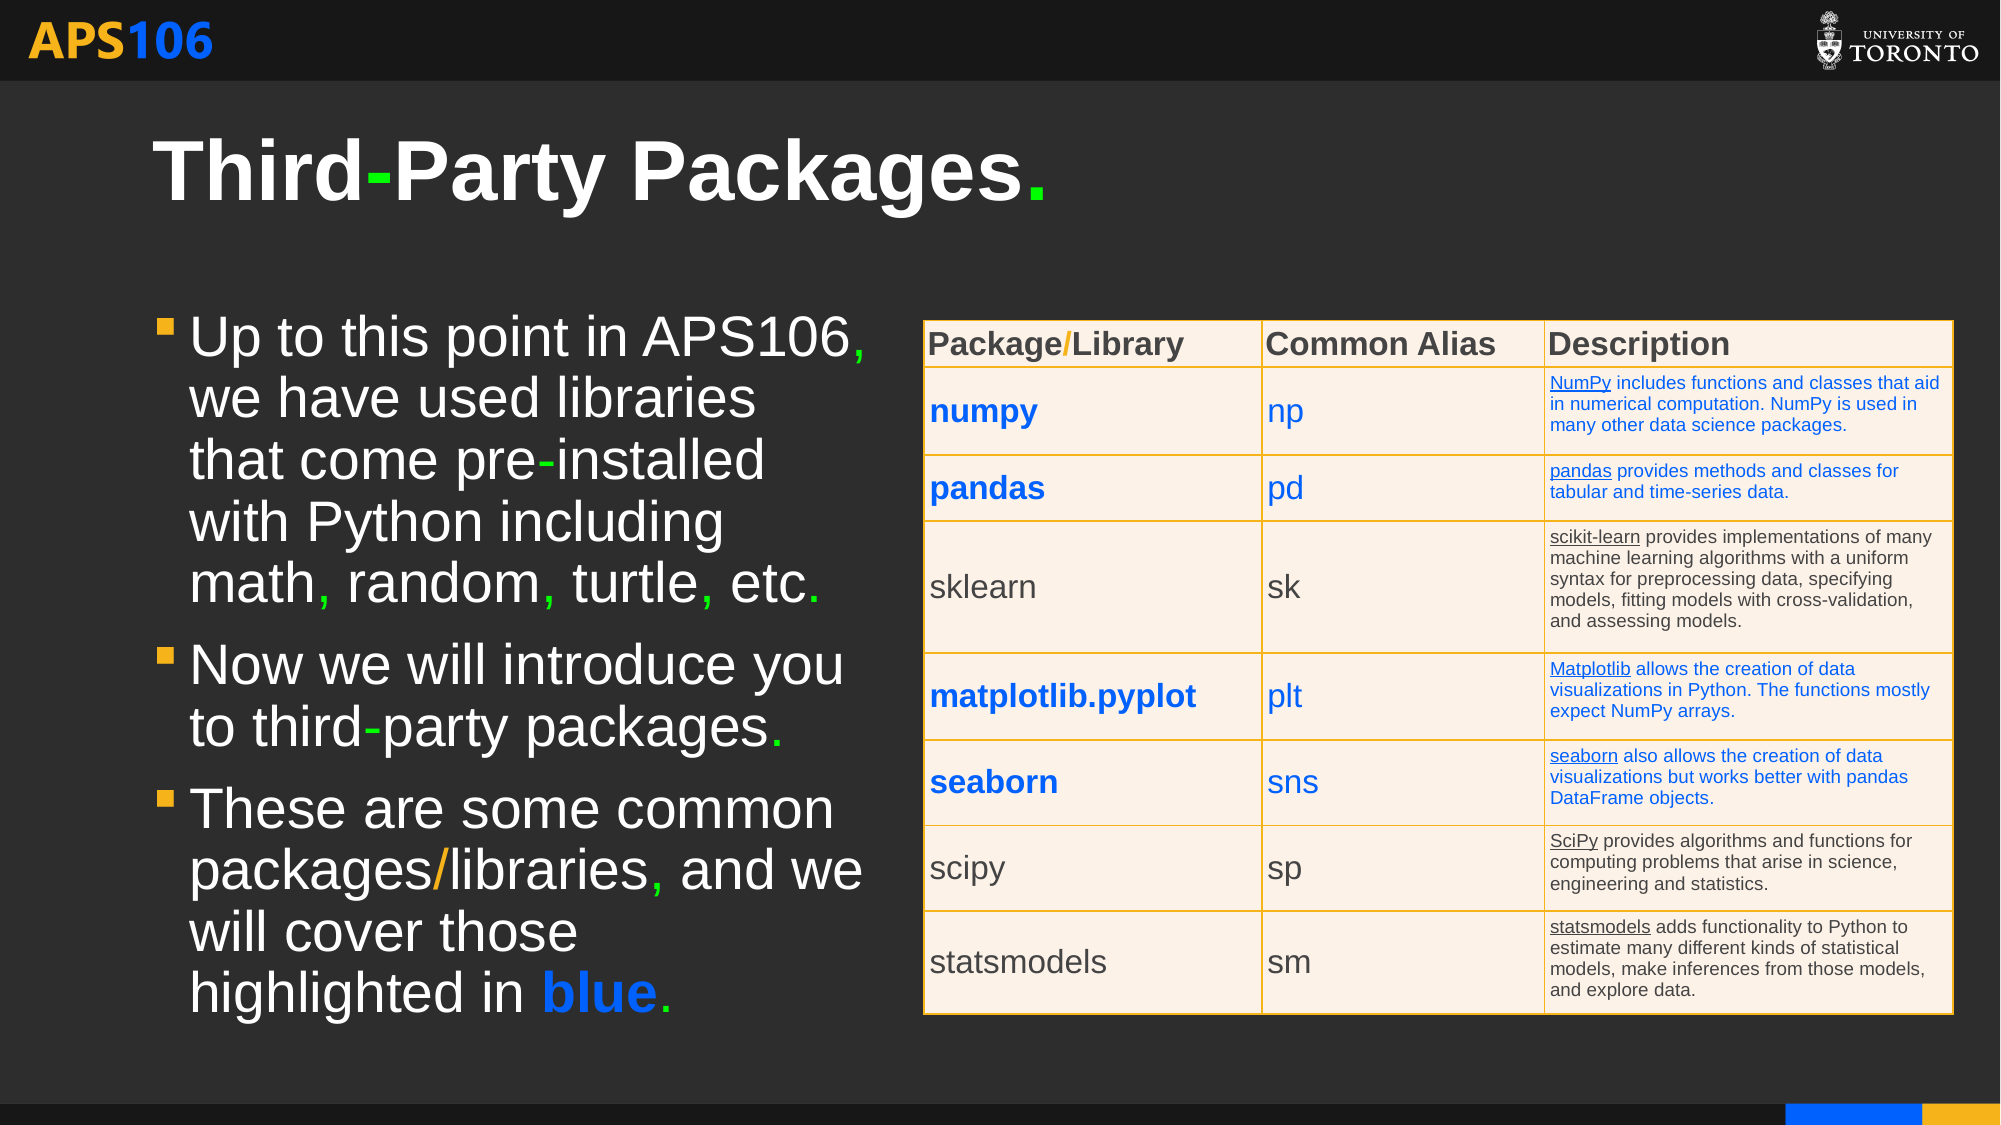

# Third-Party Packages.
Up to this point in APS106, we have used libraries that come pre-installed with Python including math, random, turtle, etc.
Now we will introduce you to third-party packages.
These are some common packages/libraries, and we will cover those highlighted in blue.
| Package/Library | Common Alias | Description |
| --- | --- | --- |
| numpy | np | NumPy includes functions and classes that aid in numerical computation. NumPy is used in many other data science packages. |
| pandas | pd | pandas provides methods and classes for tabular and time-series data. |
| sklearn | sk | scikit-learn provides implementations of many machine learning algorithms with a uniform syntax for preprocessing data, specifying models, fitting models with cross-validation, and assessing models. |
| matplotlib.pyplot | plt | Matplotlib allows the creation of data visualizations in Python. The functions mostly expect NumPy arrays. |
| seaborn | sns | seaborn also allows the creation of data visualizations but works better with pandas DataFrame objects. |
| scipy | sp | SciPy provides algorithms and functions for computing problems that arise in science, engineering and statistics. |
| statsmodels | sm | statsmodels adds functionality to Python to estimate many different kinds of statistical models, make inferences from those models, and explore data. |